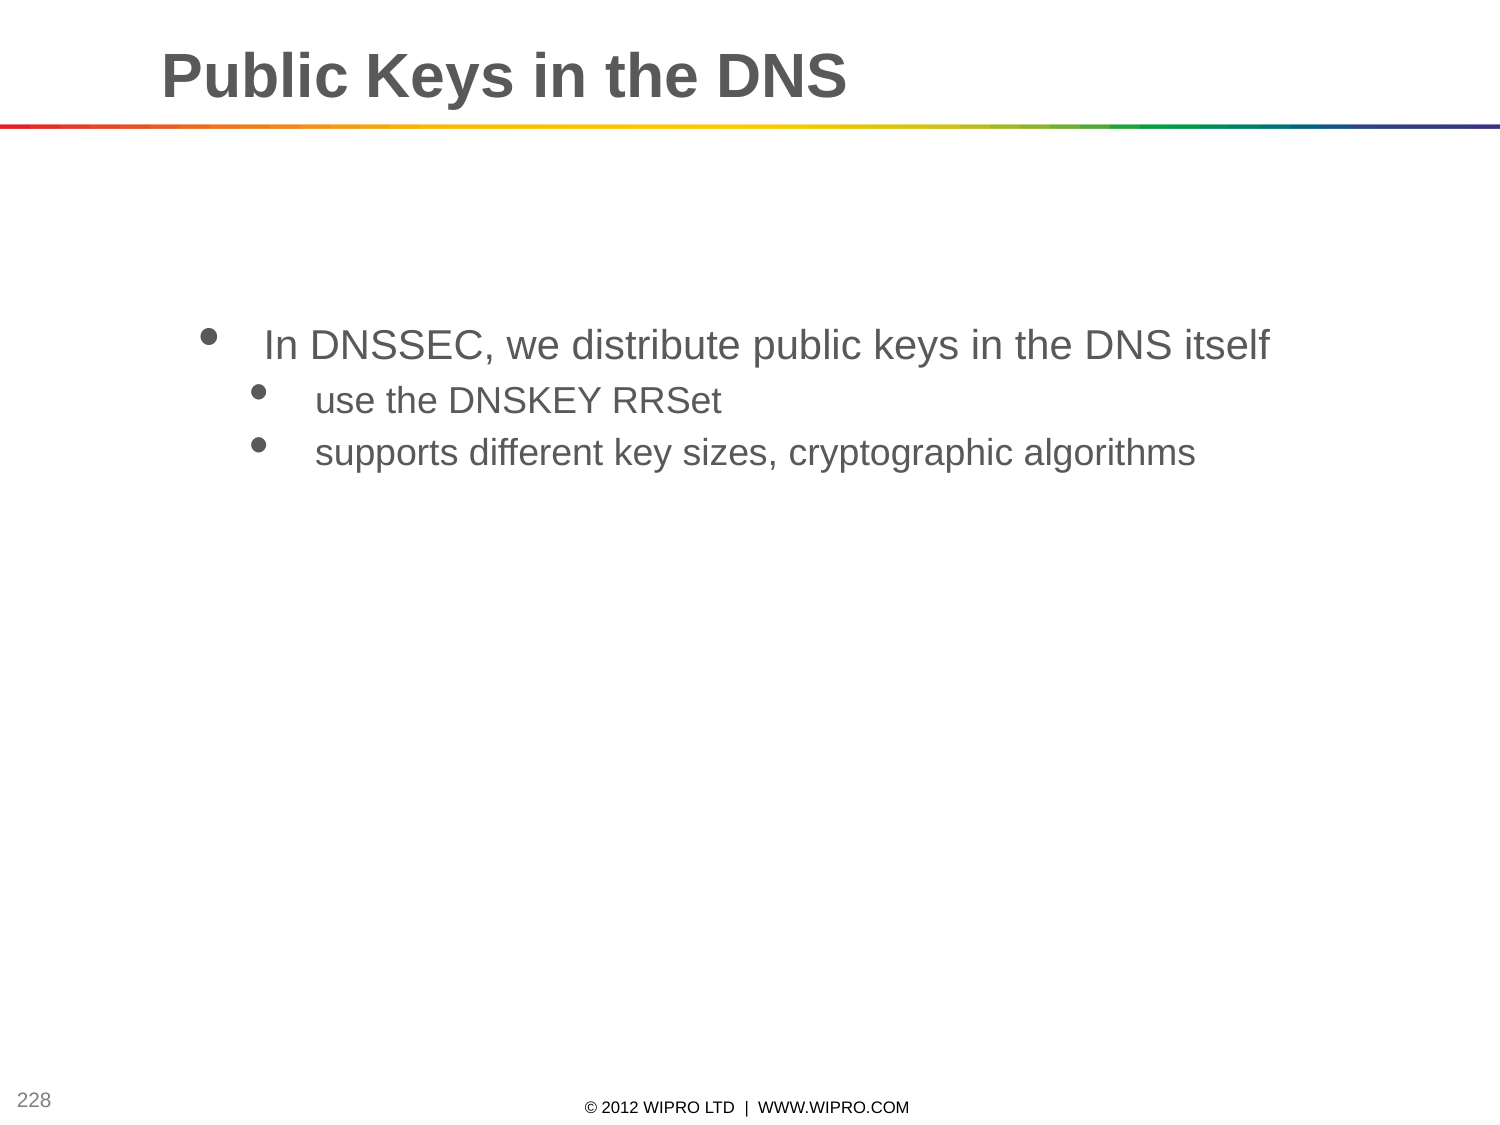

Public Keys in the DNS
In DNSSEC, we distribute public keys in the DNS itself
use the DNSKEY RRSet
supports different key sizes, cryptographic algorithms